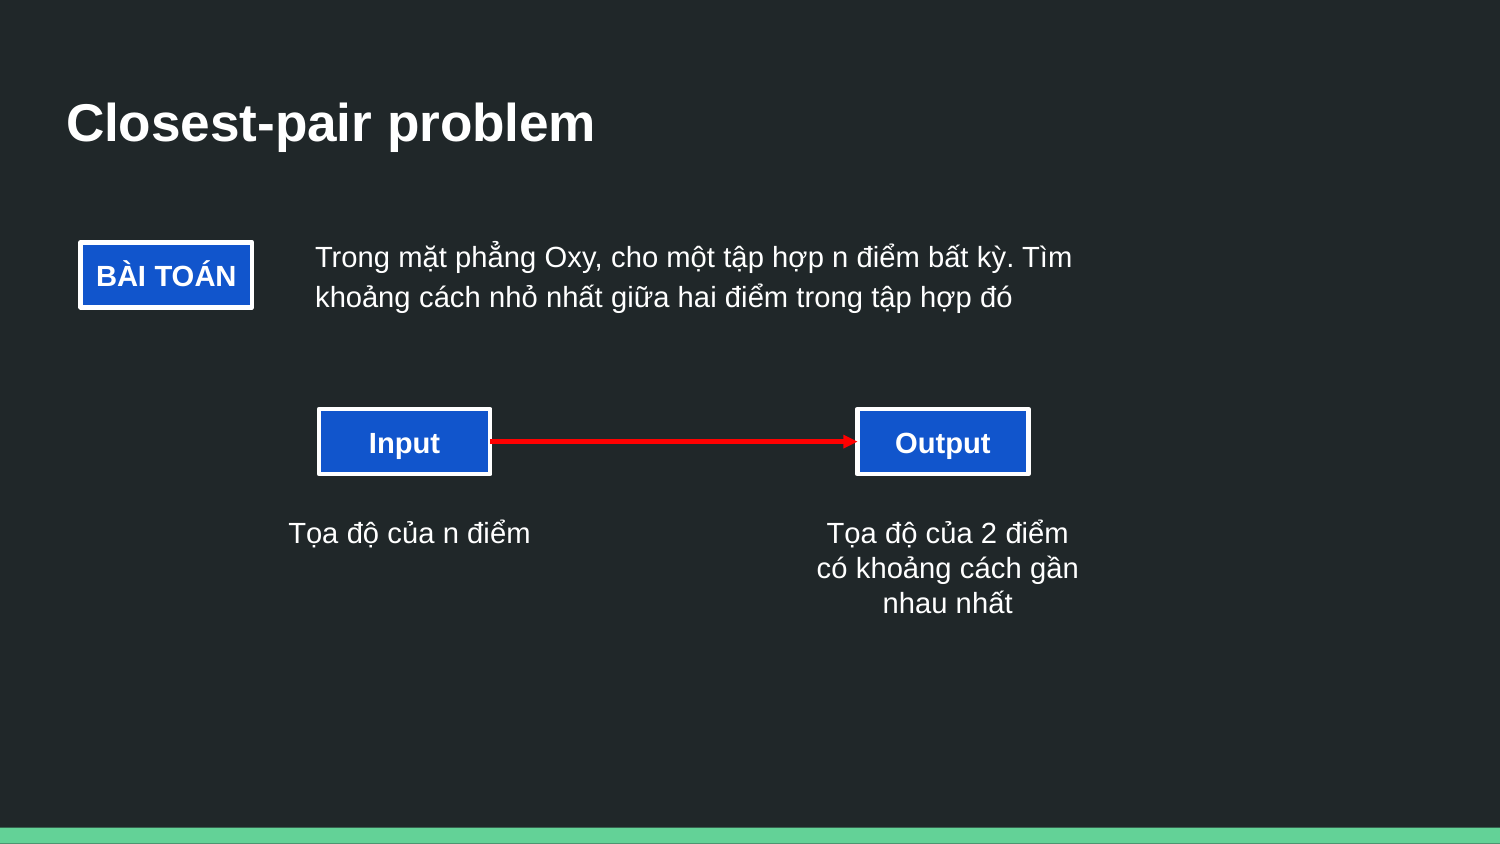

# Closest-pair problem
Trong mặt phẳng Oxy, cho một tập hợp n điểm bất kỳ. Tìm khoảng cách nhỏ nhất giữa hai điểm trong tập hợp đó
BÀI TOÁN
Input
Output
Tọa độ của n điểm
Tọa độ của 2 điểm có khoảng cách gần nhau nhất